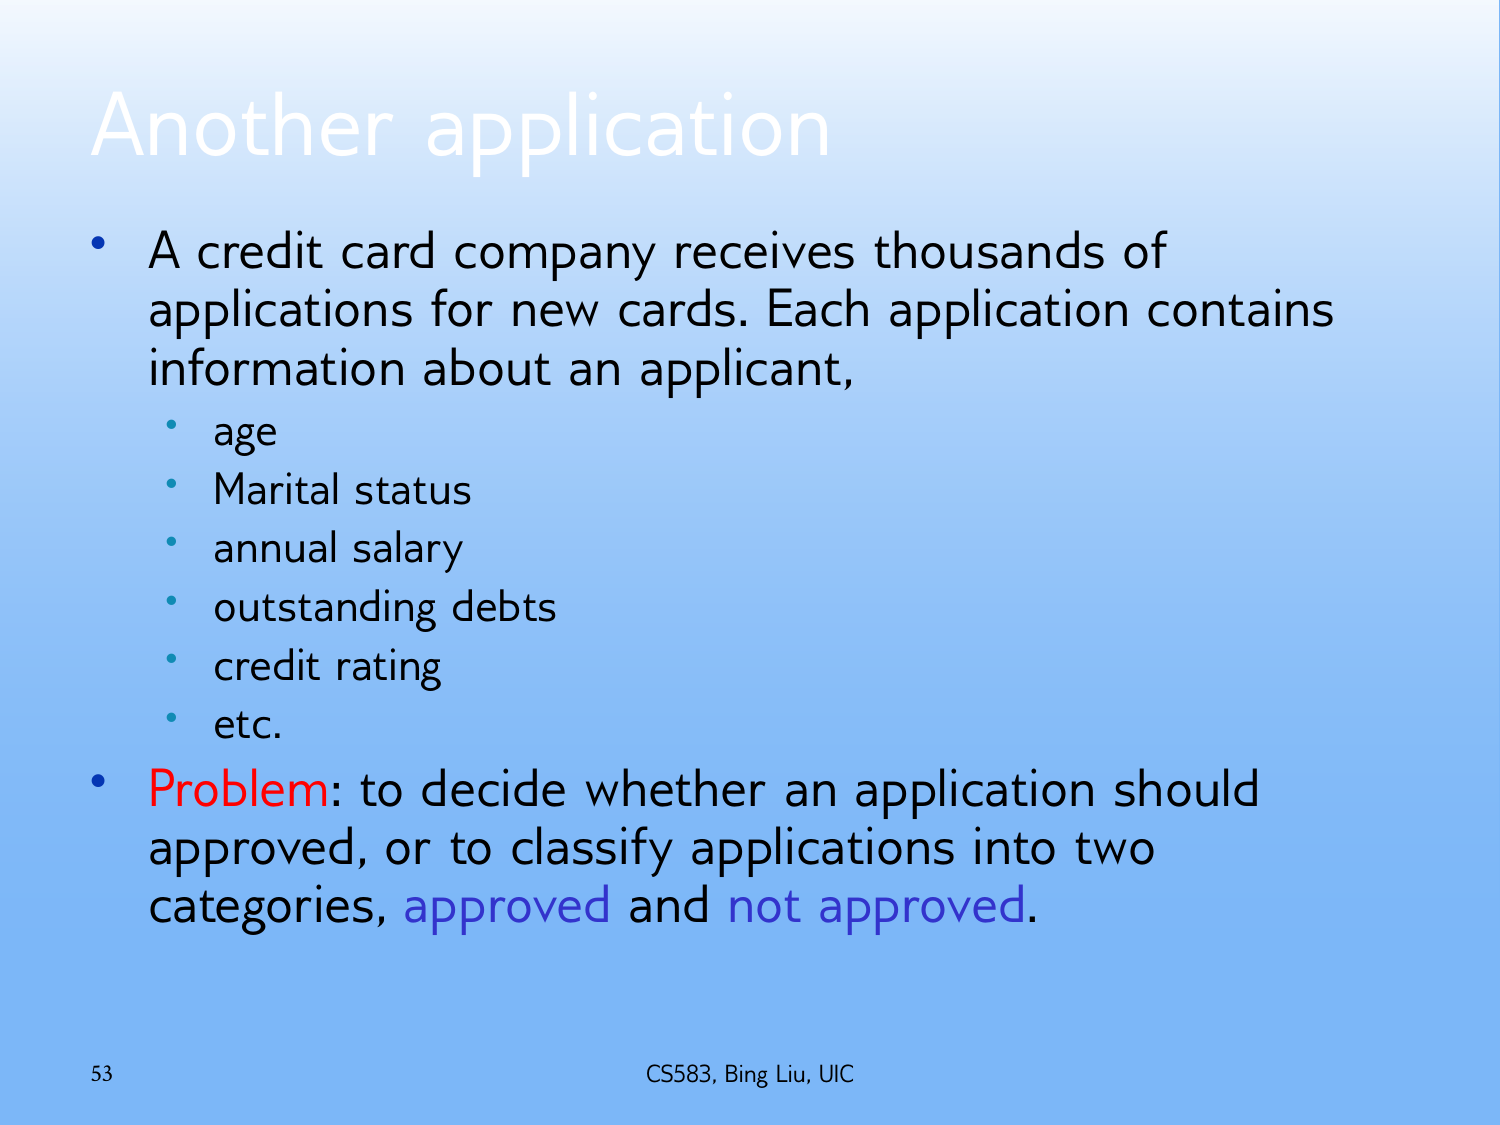

# Another application
A credit card company receives thousands of applications for new cards. Each application contains information about an applicant,
age
Marital status
annual salary
outstanding debts
credit rating
etc.
Problem: to decide whether an application should approved, or to classify applications into two categories, approved and not approved.
53
CS583, Bing Liu, UIC